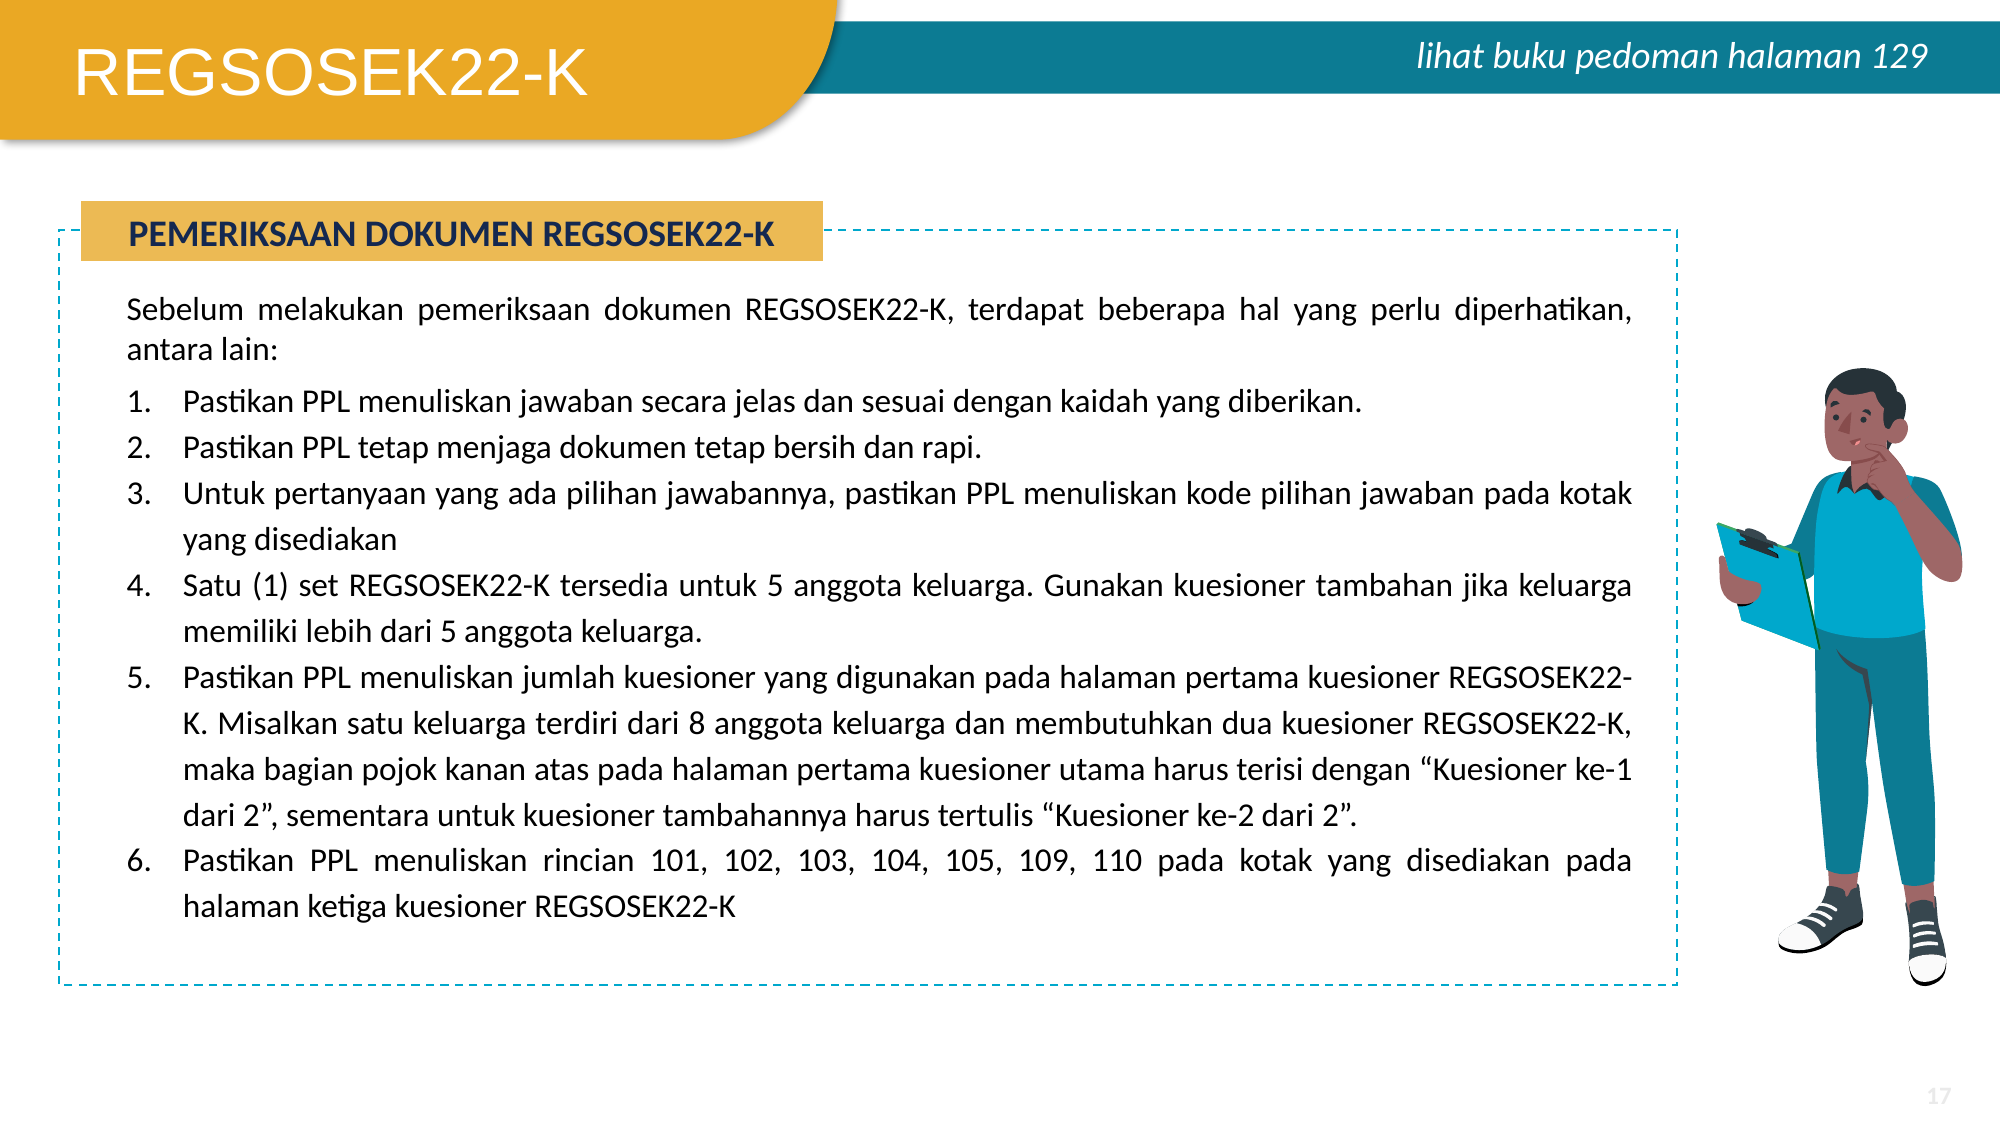

REGSOSEK22-K

lihat buku pedoman halaman 129

PEMERIKSAAN DOKUMEN REGSOSEK22-K

Sebelum melakukan pemeriksaan dokumen REGSOSEK22-K, terdapat beberapa hal yang perlu diperhatikan, antara lain:
Pastikan PPL menuliskan jawaban secara jelas dan sesuai dengan kaidah yang diberikan.
Pastikan PPL tetap menjaga dokumen tetap bersih dan rapi.
Untuk pertanyaan yang ada pilihan jawabannya, pastikan PPL menuliskan kode pilihan jawaban pada kotak yang disediakan
Satu (1) set REGSOSEK22-K tersedia untuk 5 anggota keluarga. Gunakan kuesioner tambahan jika keluarga memiliki lebih dari 5 anggota keluarga.
Pastikan PPL menuliskan jumlah kuesioner yang digunakan pada halaman pertama kuesioner REGSOSEK22-K. Misalkan satu keluarga terdiri dari 8 anggota keluarga dan membutuhkan dua kuesioner REGSOSEK22-K, maka bagian pojok kanan atas pada halaman pertama kuesioner utama harus terisi dengan “Kuesioner ke-1 dari 2”, sementara untuk kuesioner tambahannya harus tertulis “Kuesioner ke-2 dari 2”.
Pastikan PPL menuliskan rincian 101, 102, 103, 104, 105, 109, 110 pada kotak yang disediakan pada halaman ketiga kuesioner REGSOSEK22-K

17